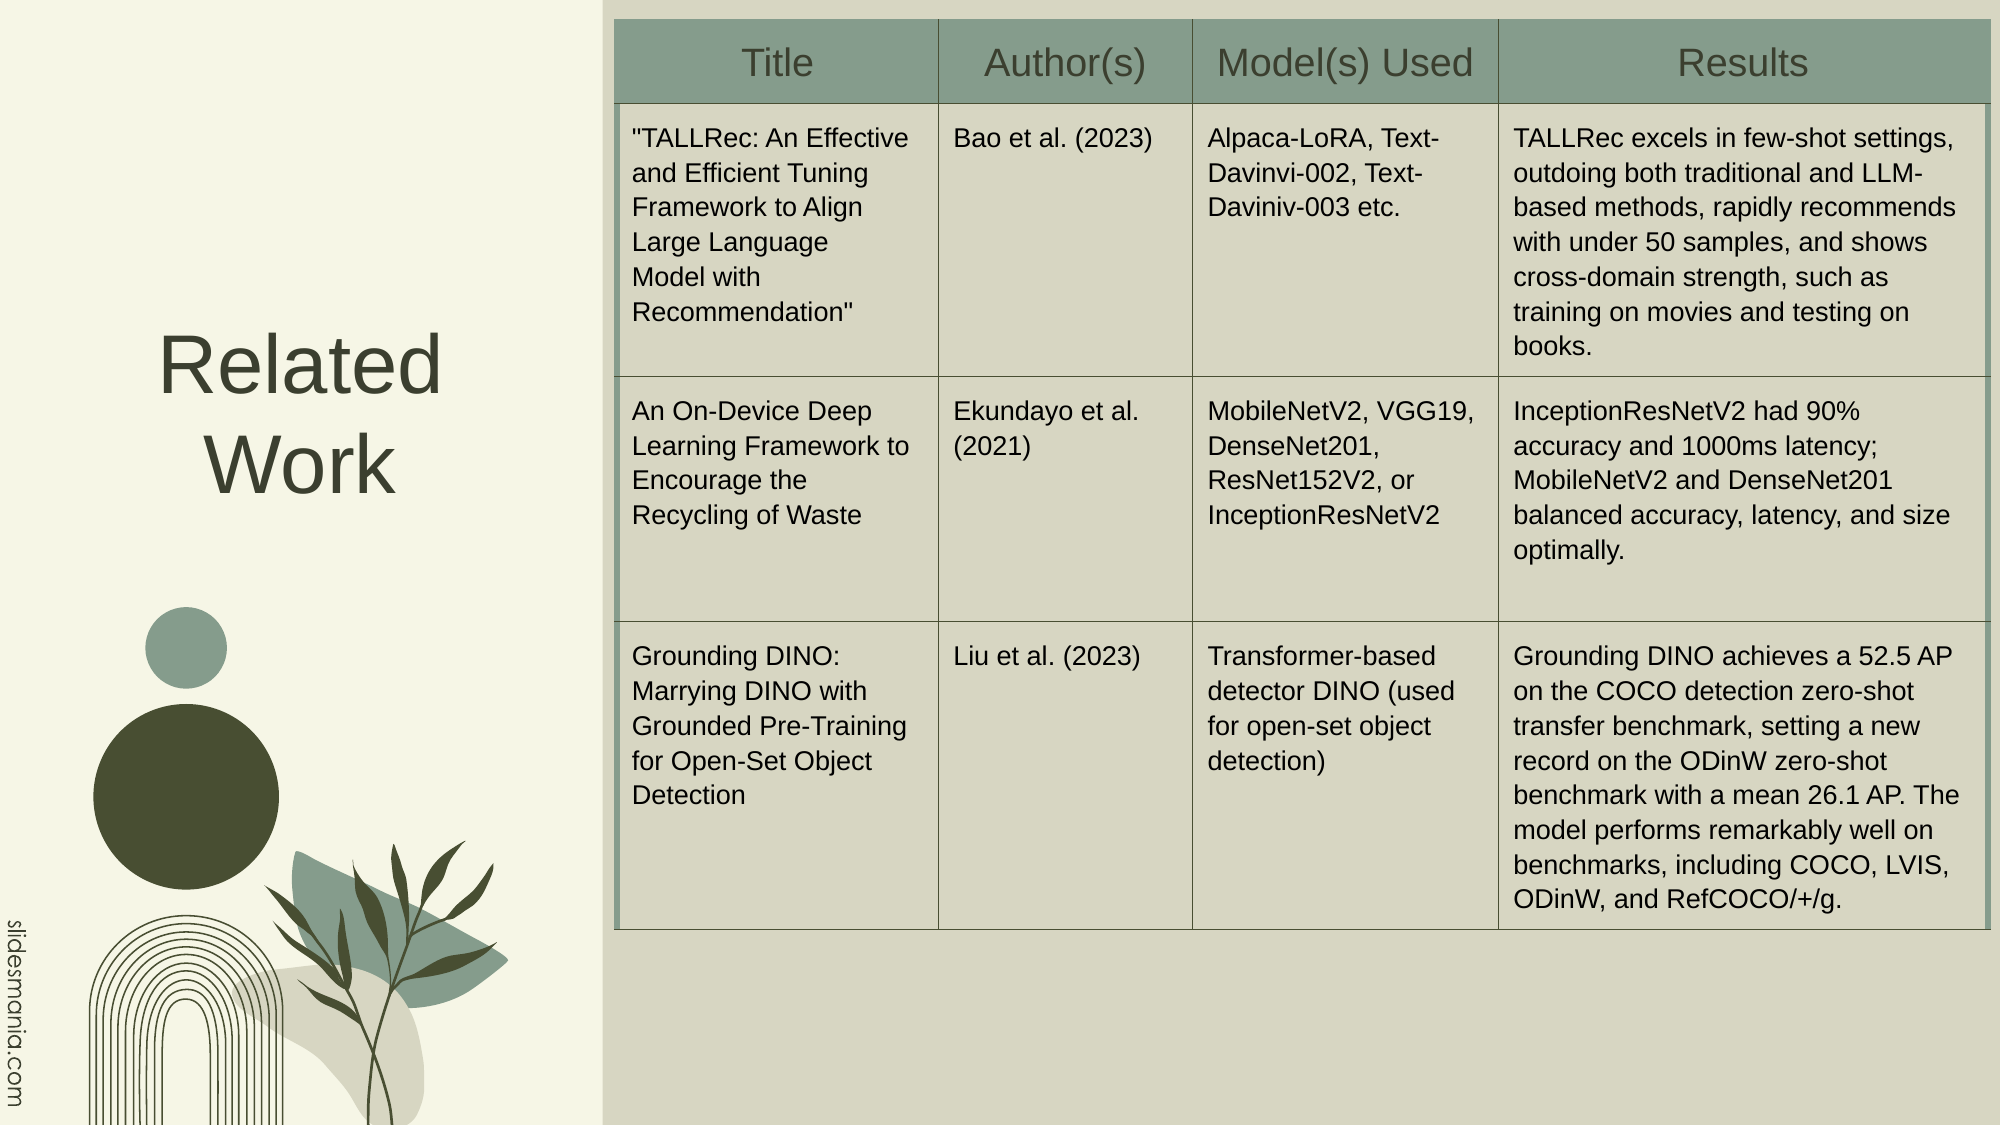

| Title | Author(s) | Model(s) Used | Results |
| --- | --- | --- | --- |
| "TALLRec: An Effective and Efficient Tuning Framework to Align Large Language Model with Recommendation" | Bao et al. (2023) | Alpaca-LoRA, Text-Davinvi-002, Text-Daviniv-003 etc. | TALLRec excels in few-shot settings, outdoing both traditional and LLM-based methods, rapidly recommends with under 50 samples, and shows cross-domain strength, such as training on movies and testing on books. |
| An On-Device Deep Learning Framework to Encourage the Recycling of Waste | Ekundayo et al. (2021) | MobileNetV2, VGG19, DenseNet201, ResNet152V2, or InceptionResNetV2 | InceptionResNetV2 had 90% accuracy and 1000ms latency; MobileNetV2 and DenseNet201 balanced accuracy, latency, and size optimally. |
| Grounding DINO: Marrying DINO with Grounded Pre-Training for Open-Set Object Detection | Liu et al. (2023) | Transformer-based detector DINO (used for open-set object detection) | Grounding DINO achieves a 52.5 AP on the COCO detection zero-shot transfer benchmark, setting a new record on the ODinW zero-shot benchmark with a mean 26.1 AP. The model performs remarkably well on benchmarks, including COCO, LVIS, ODinW, and RefCOCO/+/g. |
# Related
Work